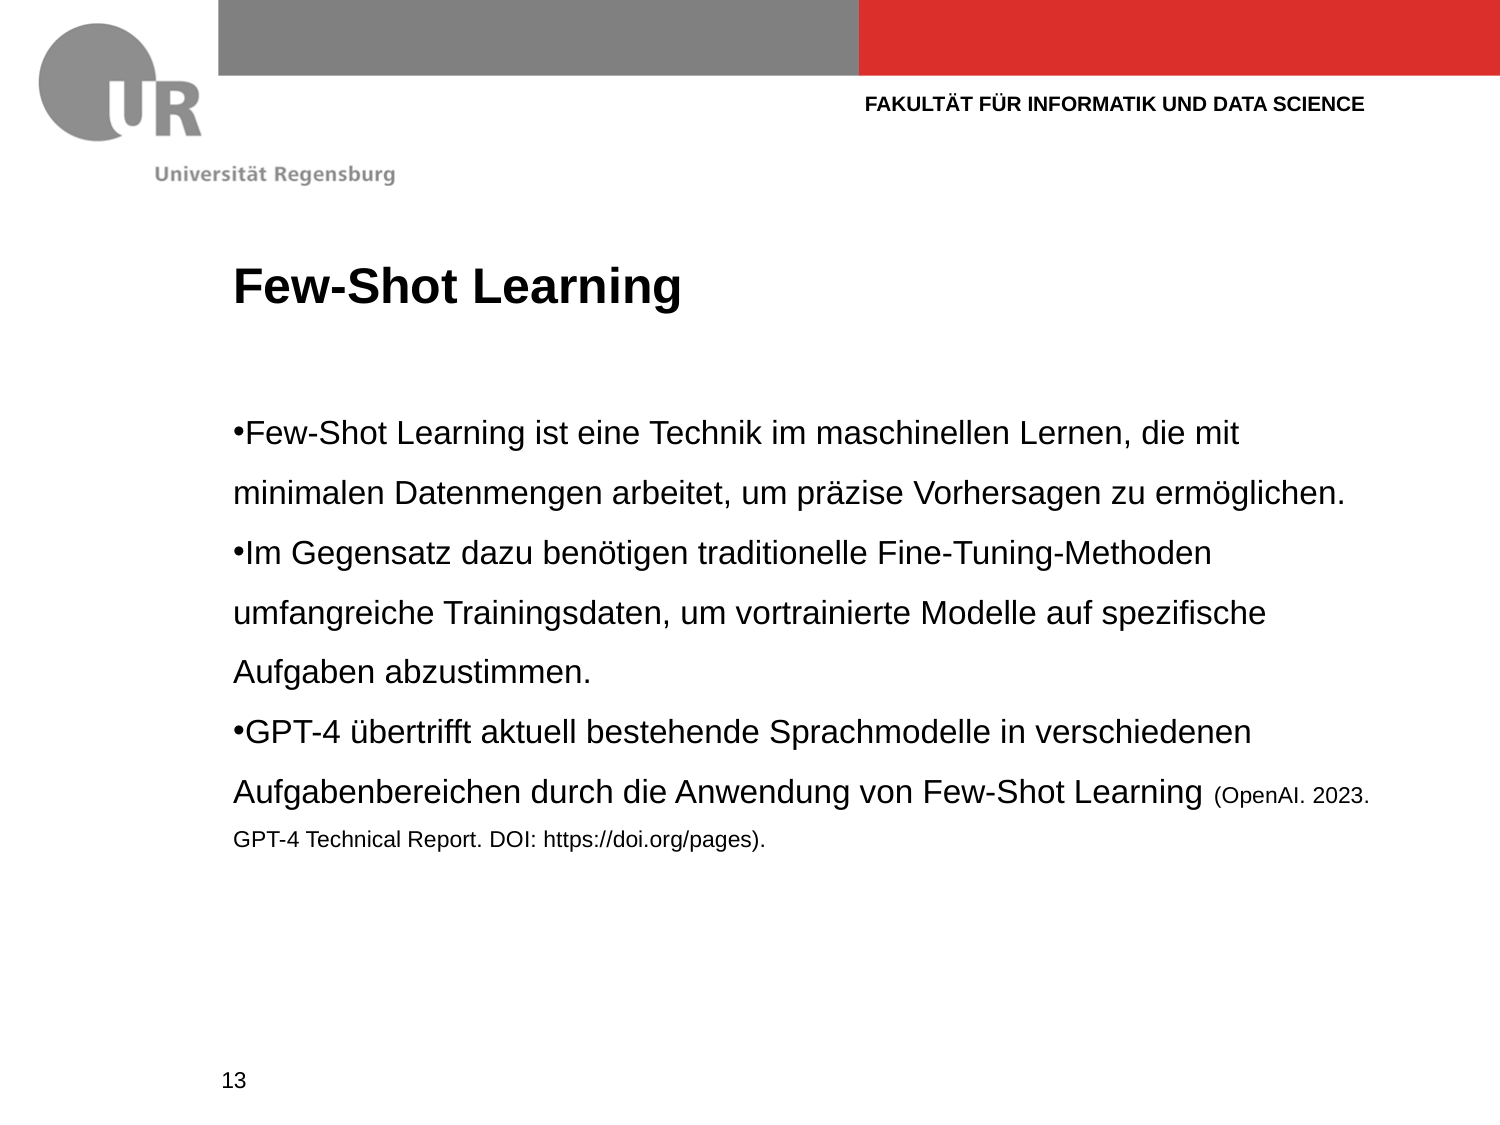

# Few-Shot Learning
Few-Shot Learning ist eine Technik im maschinellen Lernen, die mit minimalen Datenmengen arbeitet, um präzise Vorhersagen zu ermöglichen.
Im Gegensatz dazu benötigen traditionelle Fine-Tuning-Methoden umfangreiche Trainingsdaten, um vortrainierte Modelle auf spezifische Aufgaben abzustimmen.
GPT-4 übertrifft aktuell bestehende Sprachmodelle in verschiedenen Aufgabenbereichen durch die Anwendung von Few-Shot Learning (OpenAI. 2023. GPT-4 Technical Report. DOI: https://doi.org/pages).